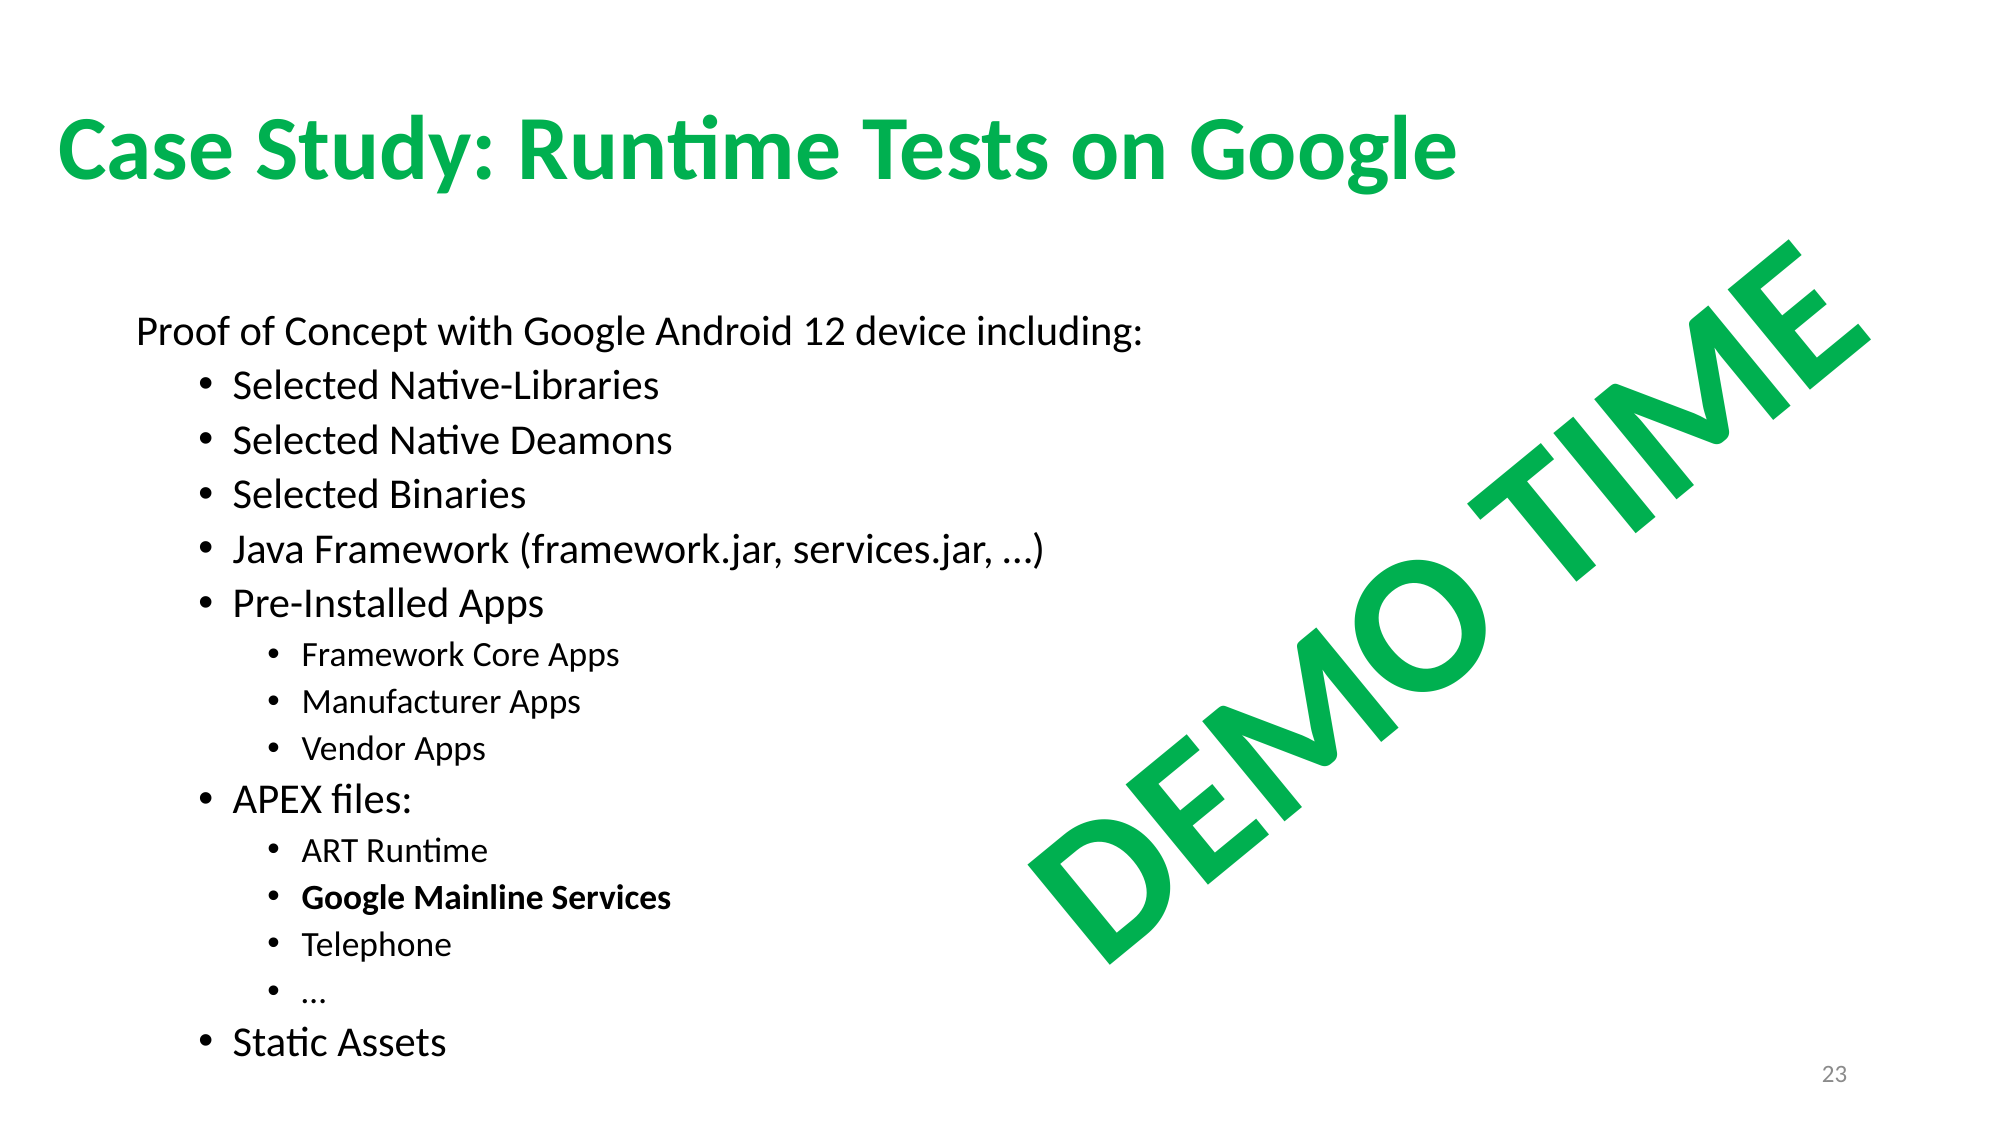

# Case Study: Runtime Tests on Google

Proof of Concept with Google Android 12 device including:
Selected Native-Libraries
Selected Native Deamons
Selected Binaries
Java Framework (framework.jar, services.jar, …)
Pre-Installed Apps
Framework Core Apps
Manufacturer Apps
Vendor Apps
APEX files:
ART Runtime
Google Mainline Services
Telephone
…
Static Assets
DEMO TIME
23